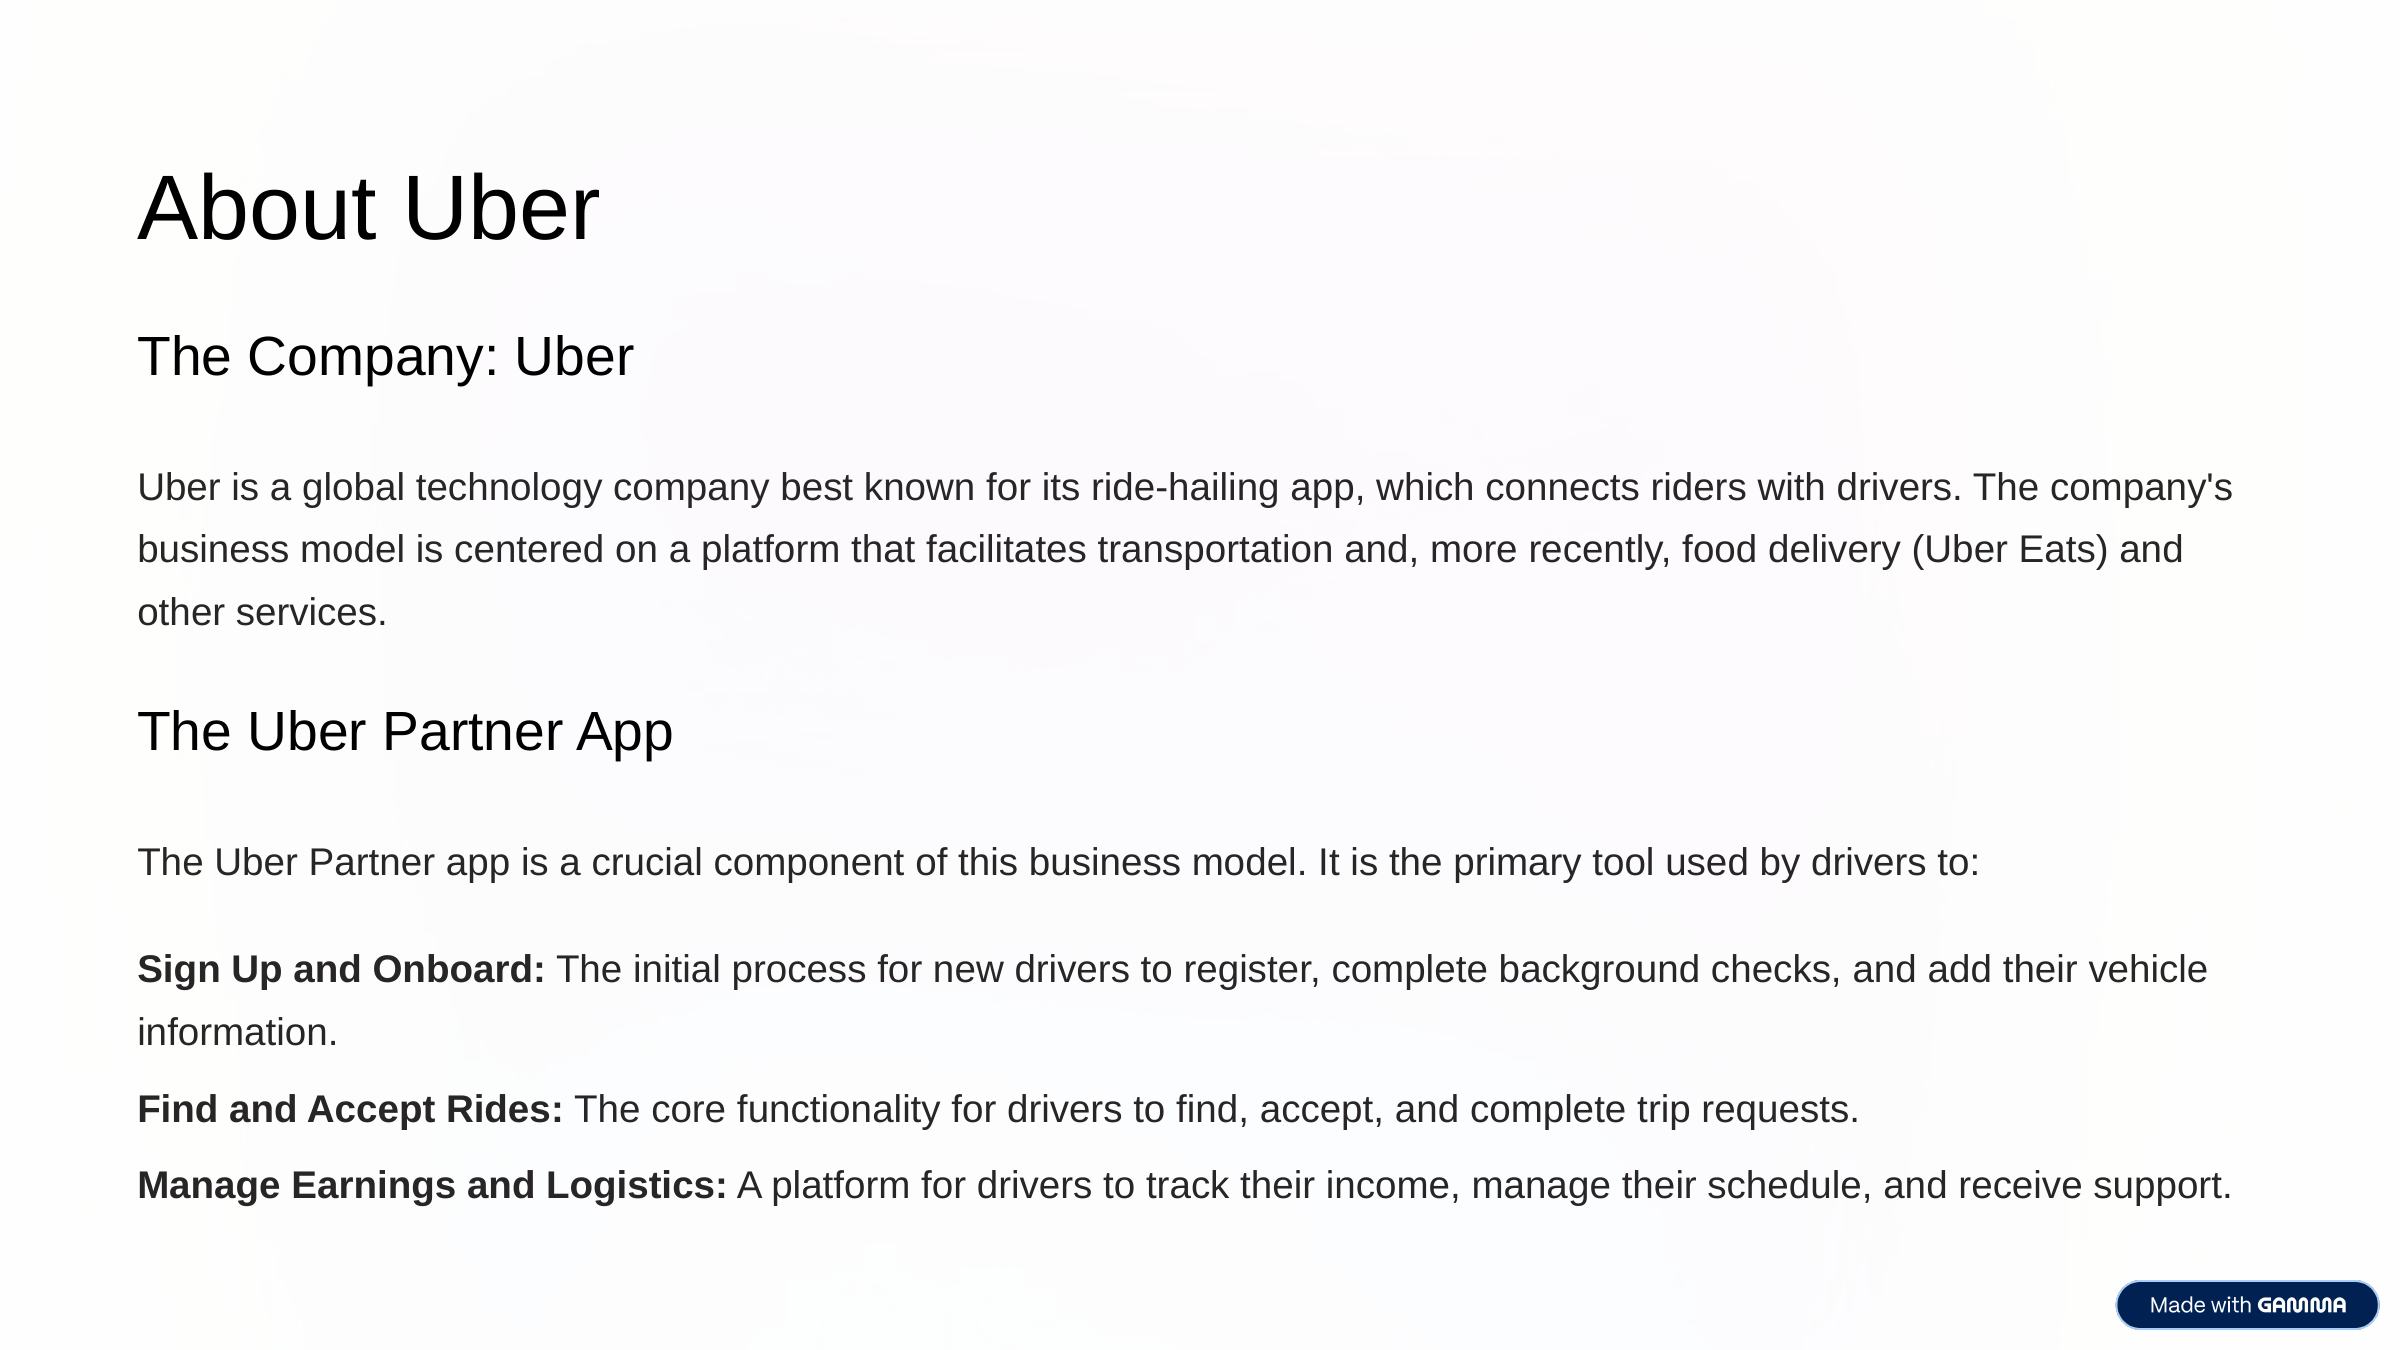

About Uber
The Company: Uber
Uber is a global technology company best known for its ride-hailing app, which connects riders with drivers. The company's business model is centered on a platform that facilitates transportation and, more recently, food delivery (Uber Eats) and other services.
The Uber Partner App
The Uber Partner app is a crucial component of this business model. It is the primary tool used by drivers to:
Sign Up and Onboard: The initial process for new drivers to register, complete background checks, and add their vehicle information.
Find and Accept Rides: The core functionality for drivers to find, accept, and complete trip requests.
Manage Earnings and Logistics: A platform for drivers to track their income, manage their schedule, and receive support.